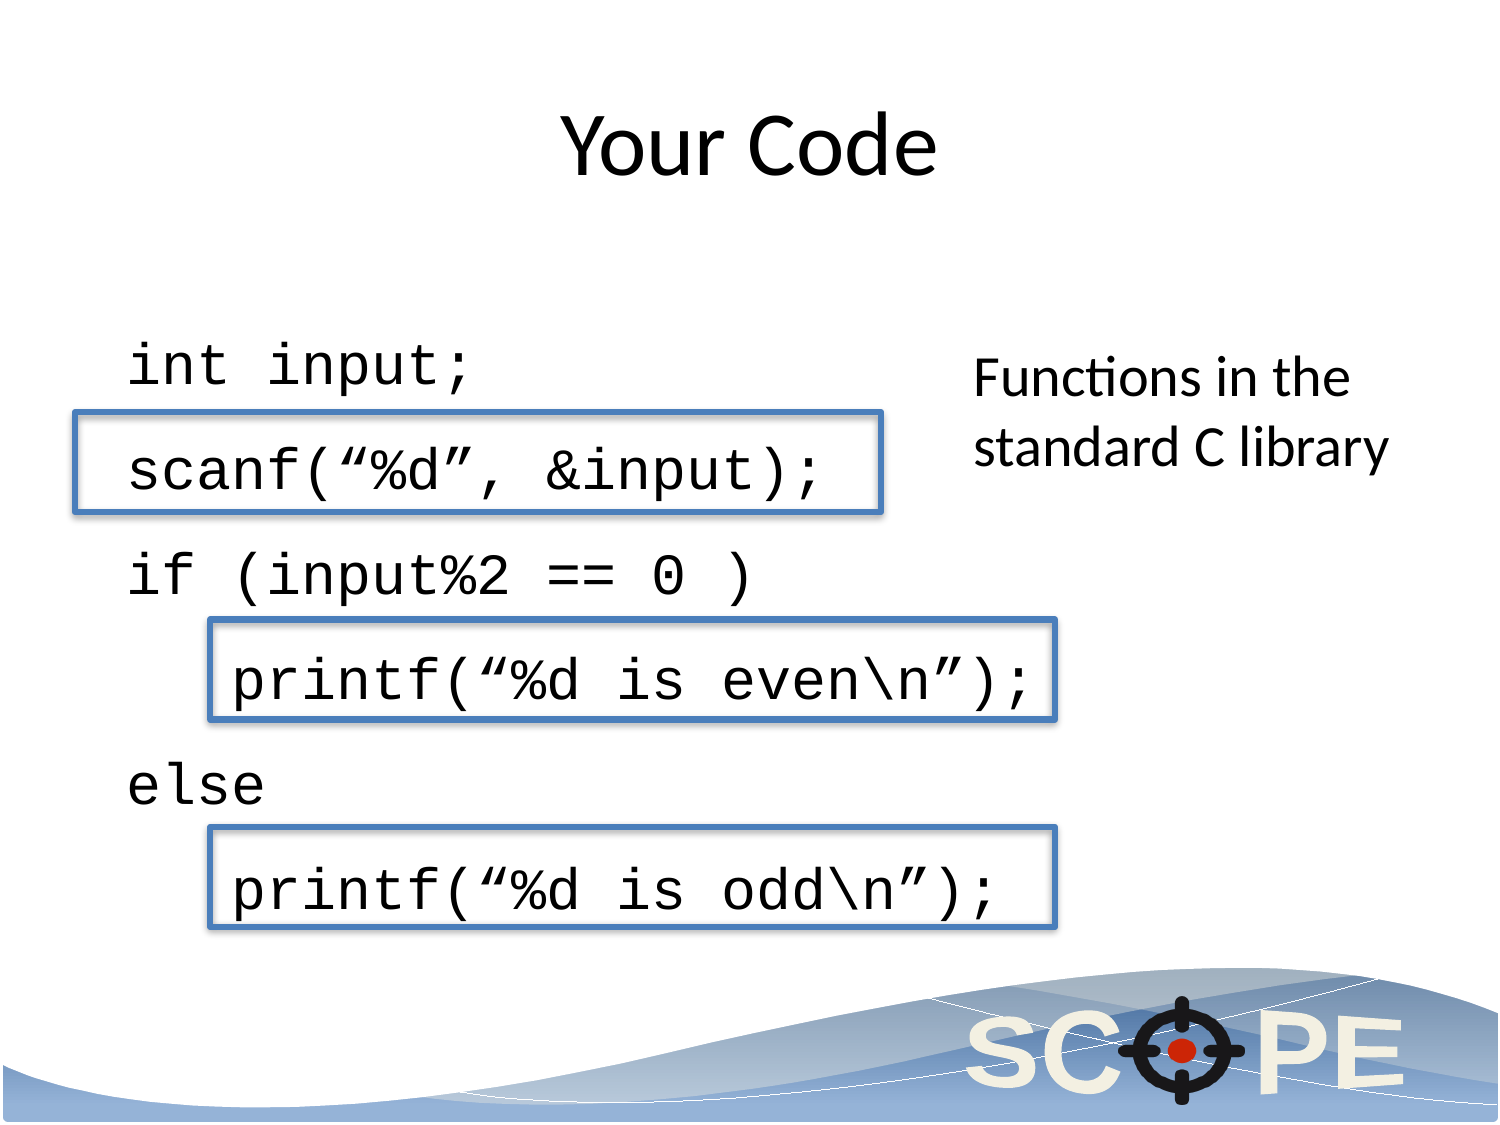

# Your Code
int input;
scanf(“%d”, &input);
if (input%2 == 0 )
   printf(“%d is even\n”);
else
   printf(“%d is odd\n”);
Functions in the standard C library